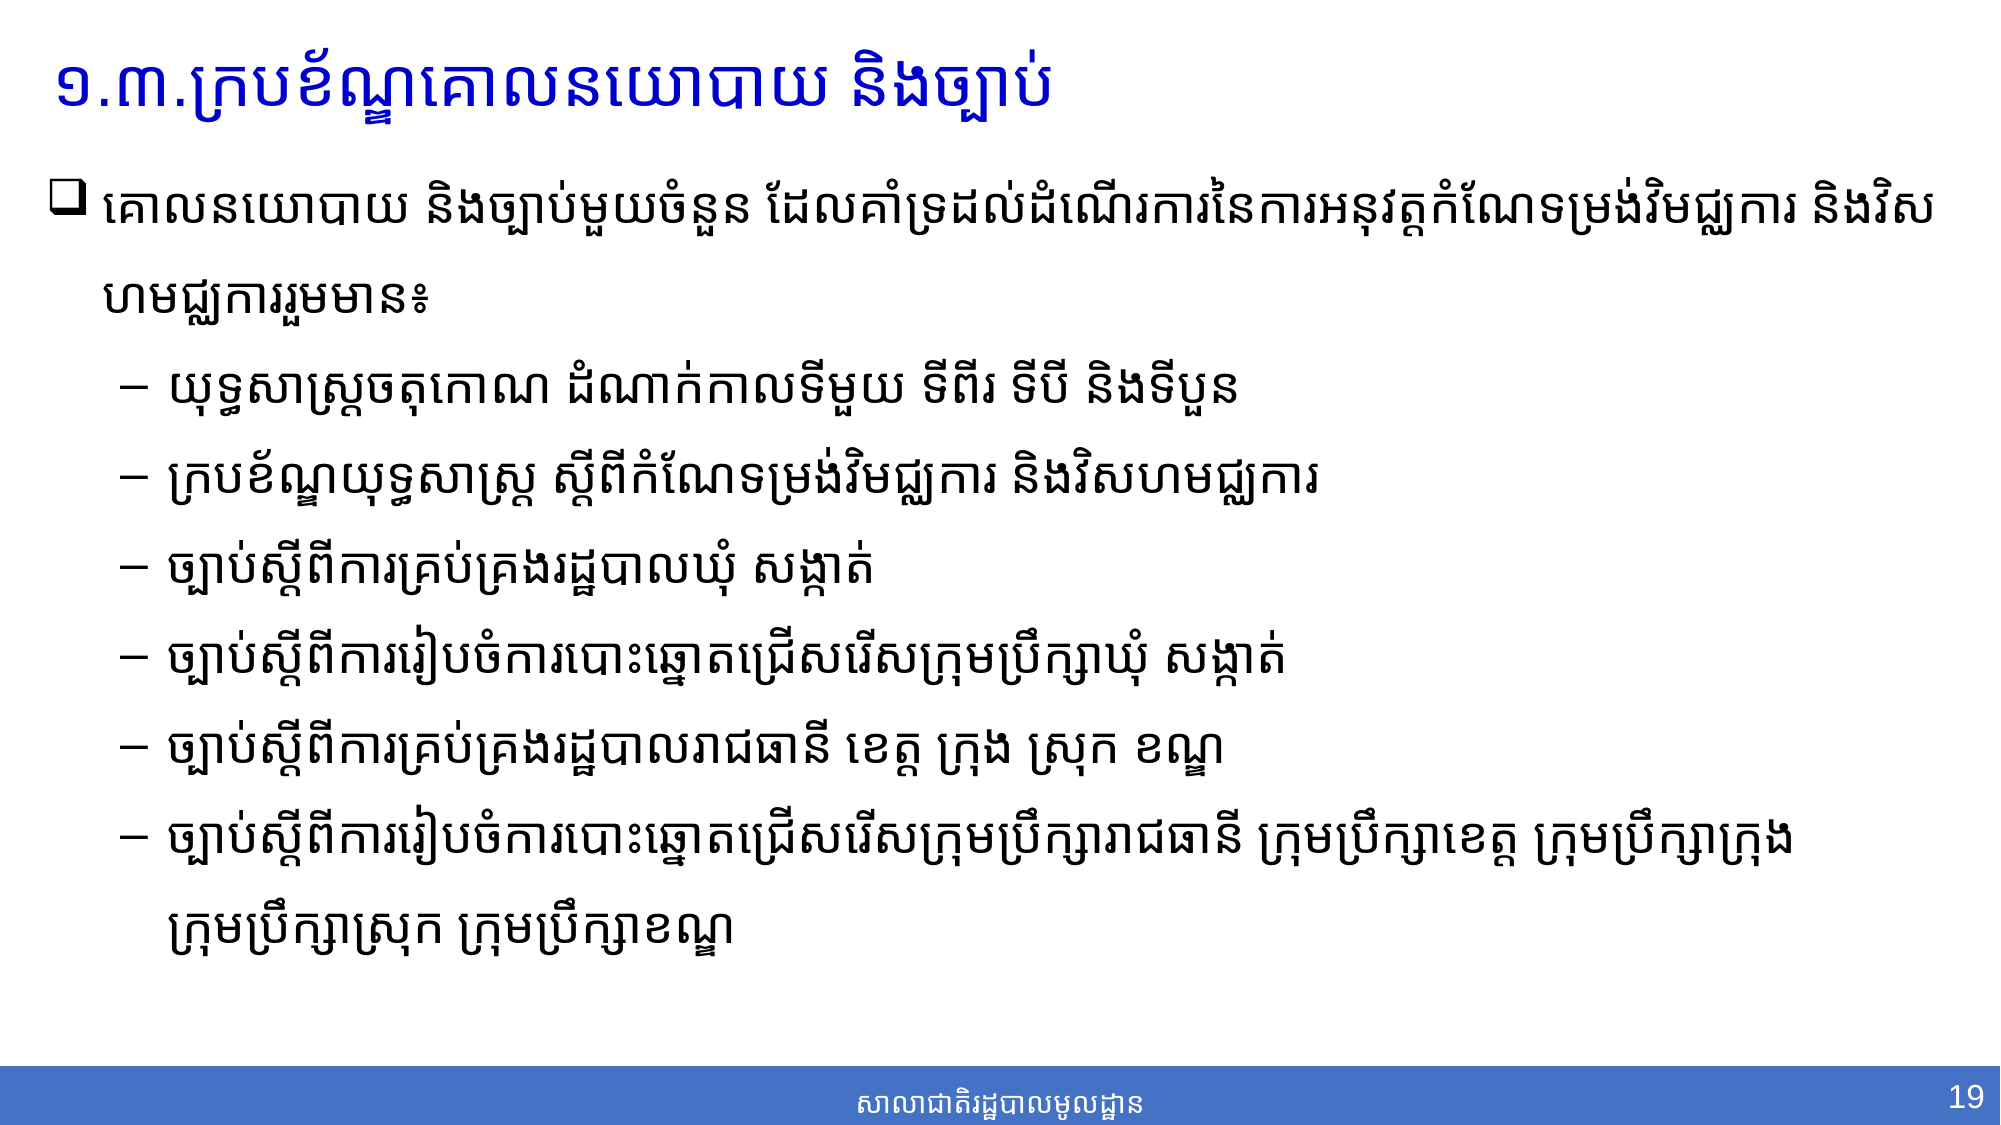

១.៣.ក្របខ័ណ្ឌគោលនយោបាយ និងច្បាប់

គោលនយោបាយ និងច្បាប់មួយចំនួន ដែលគាំទ្រដល់ដំណើរការនៃការអនុវត្តកំណែទម្រង់វិមជ្ឈការ និងវិសហមជ្ឈការរួមមាន៖
យុទ្ធសាស្រ្តចតុកោណ ដំណាក់កាលទីមួយ ទីពីរ ទីបី និងទីបួន
ក្របខ័ណ្ឌយុទ្ធសាស្រ្ត ស្តីពីកំណែទម្រង់វិមជ្ឈការ និងវិសហមជ្ឈការ
ច្បាប់ស្តីពីការគ្រប់គ្រងរដ្ឋបាលឃុំ សង្កាត់
ច្បាប់ស្តីពីការរៀបចំការបោះឆ្នោតជ្រើសរើសក្រុមប្រឹក្សាឃុំ សង្កាត់
ច្បាប់​ស្តីពី​ការគ្រប់គ្រងរដ្ឋបាលរាជធានី ខេត្ត ក្រុង ស្រុក ខណ្ឌ
ច្បាប់ស្តីពីការរៀបចំការបោះឆ្នោតជ្រើសរើសក្រុមប្រឹក្សារាជធានី ក្រុមប្រឹក្សាខេត្ត ក្រុមប្រឹក្សាក្រុង ក្រុមប្រឹក្សាស្រុក ក្រុមប្រឹក្សាខណ្ឌ

19